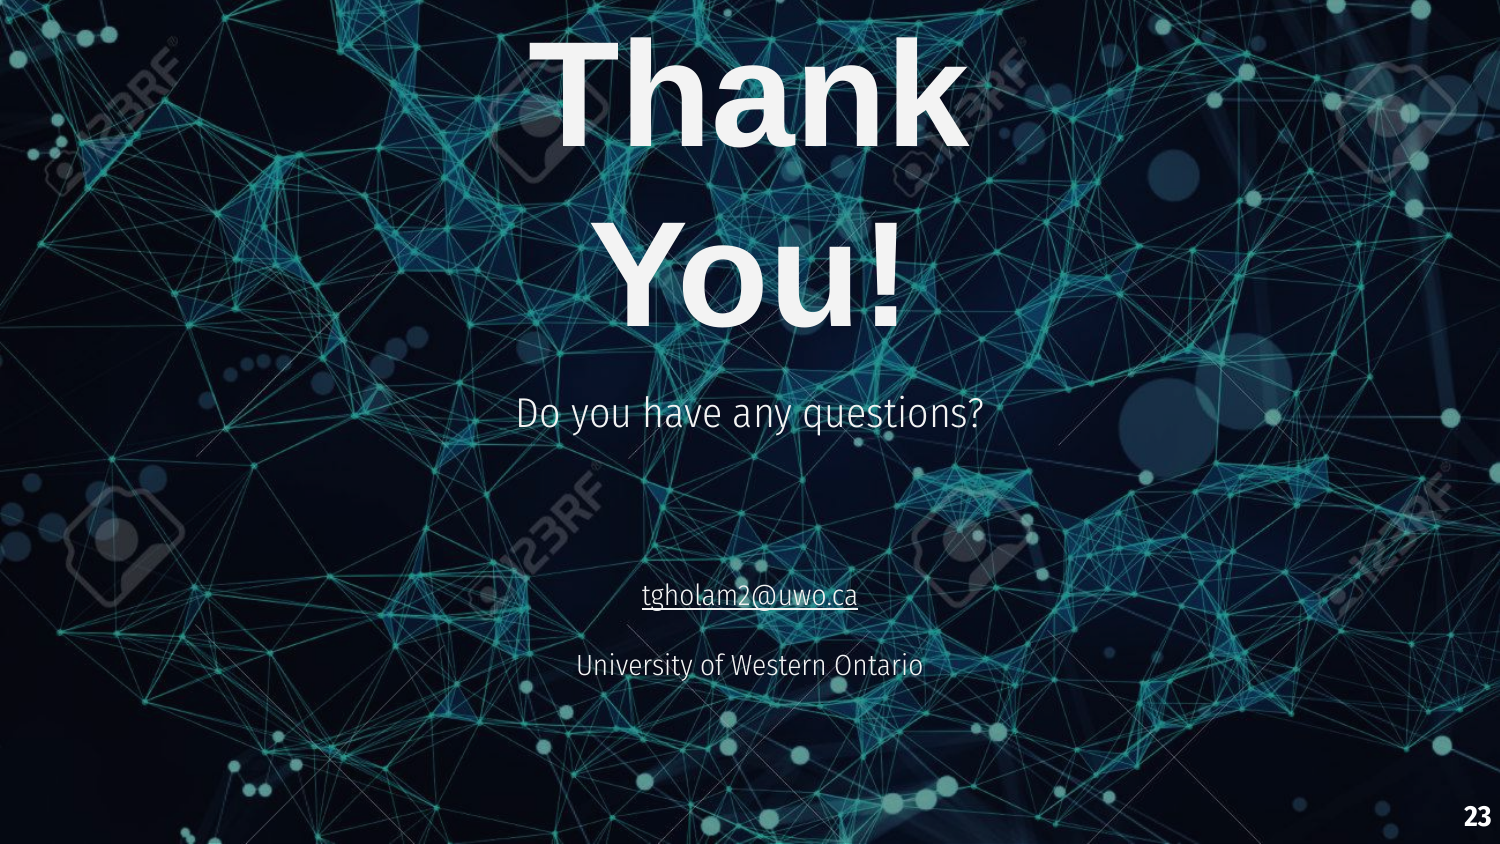

Thank You!
Do you have any questions?

tgholam2@uwo.ca

University of Western Ontario
23